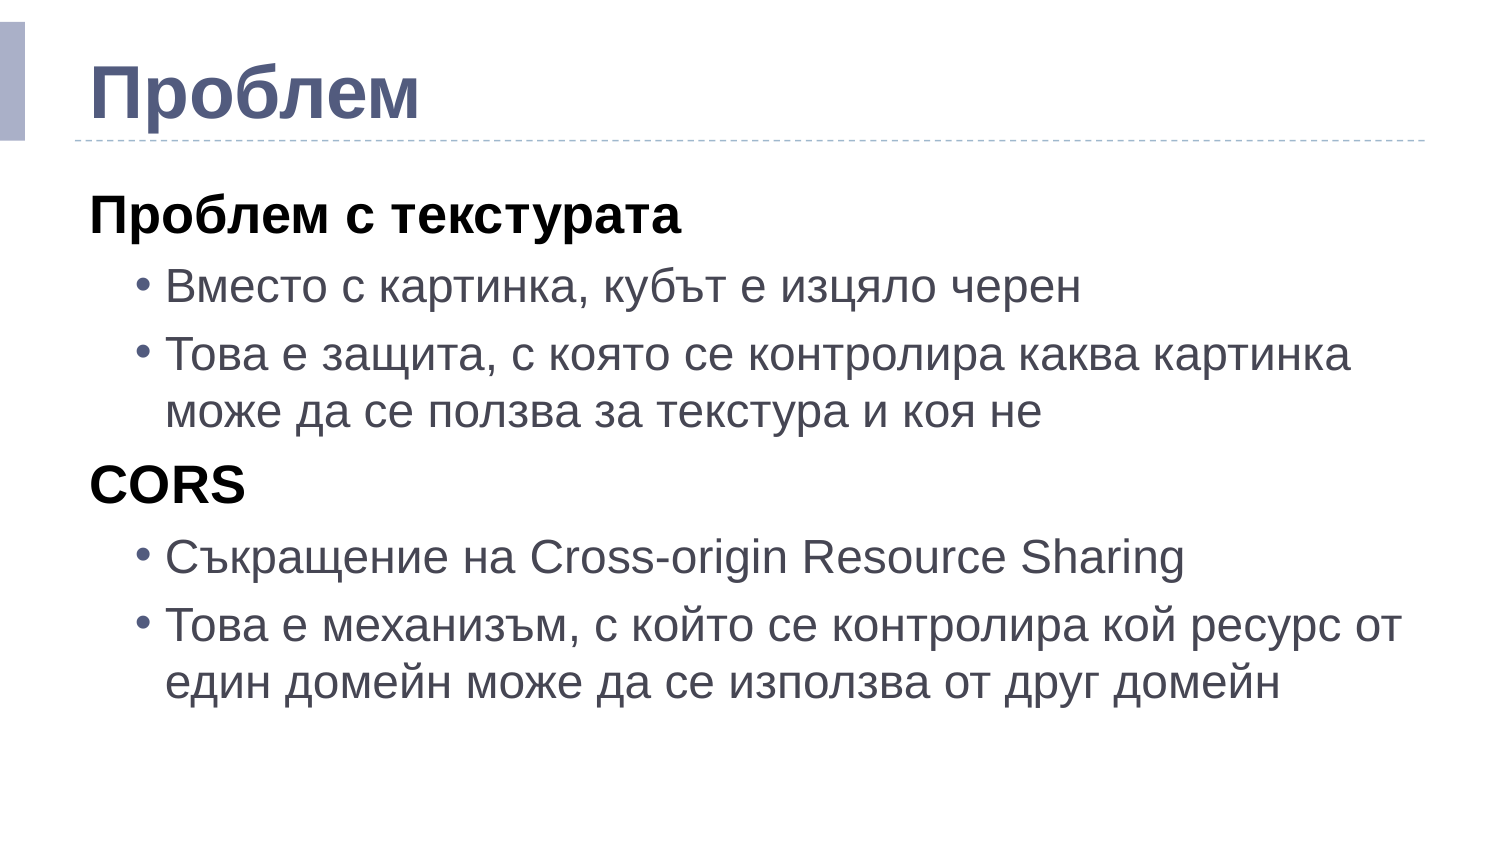

# Проблем
Проблем с текстурата
Вместо с картинка, кубът е изцяло черен
Това е защита, с която се контролира каква картинка може да се ползва за текстура и коя не
CORS
Съкращение на Cross-origin Resource Sharing
Това е механизъм, с който се контролира кой ресурс от един домейн може да се използва от друг домейн